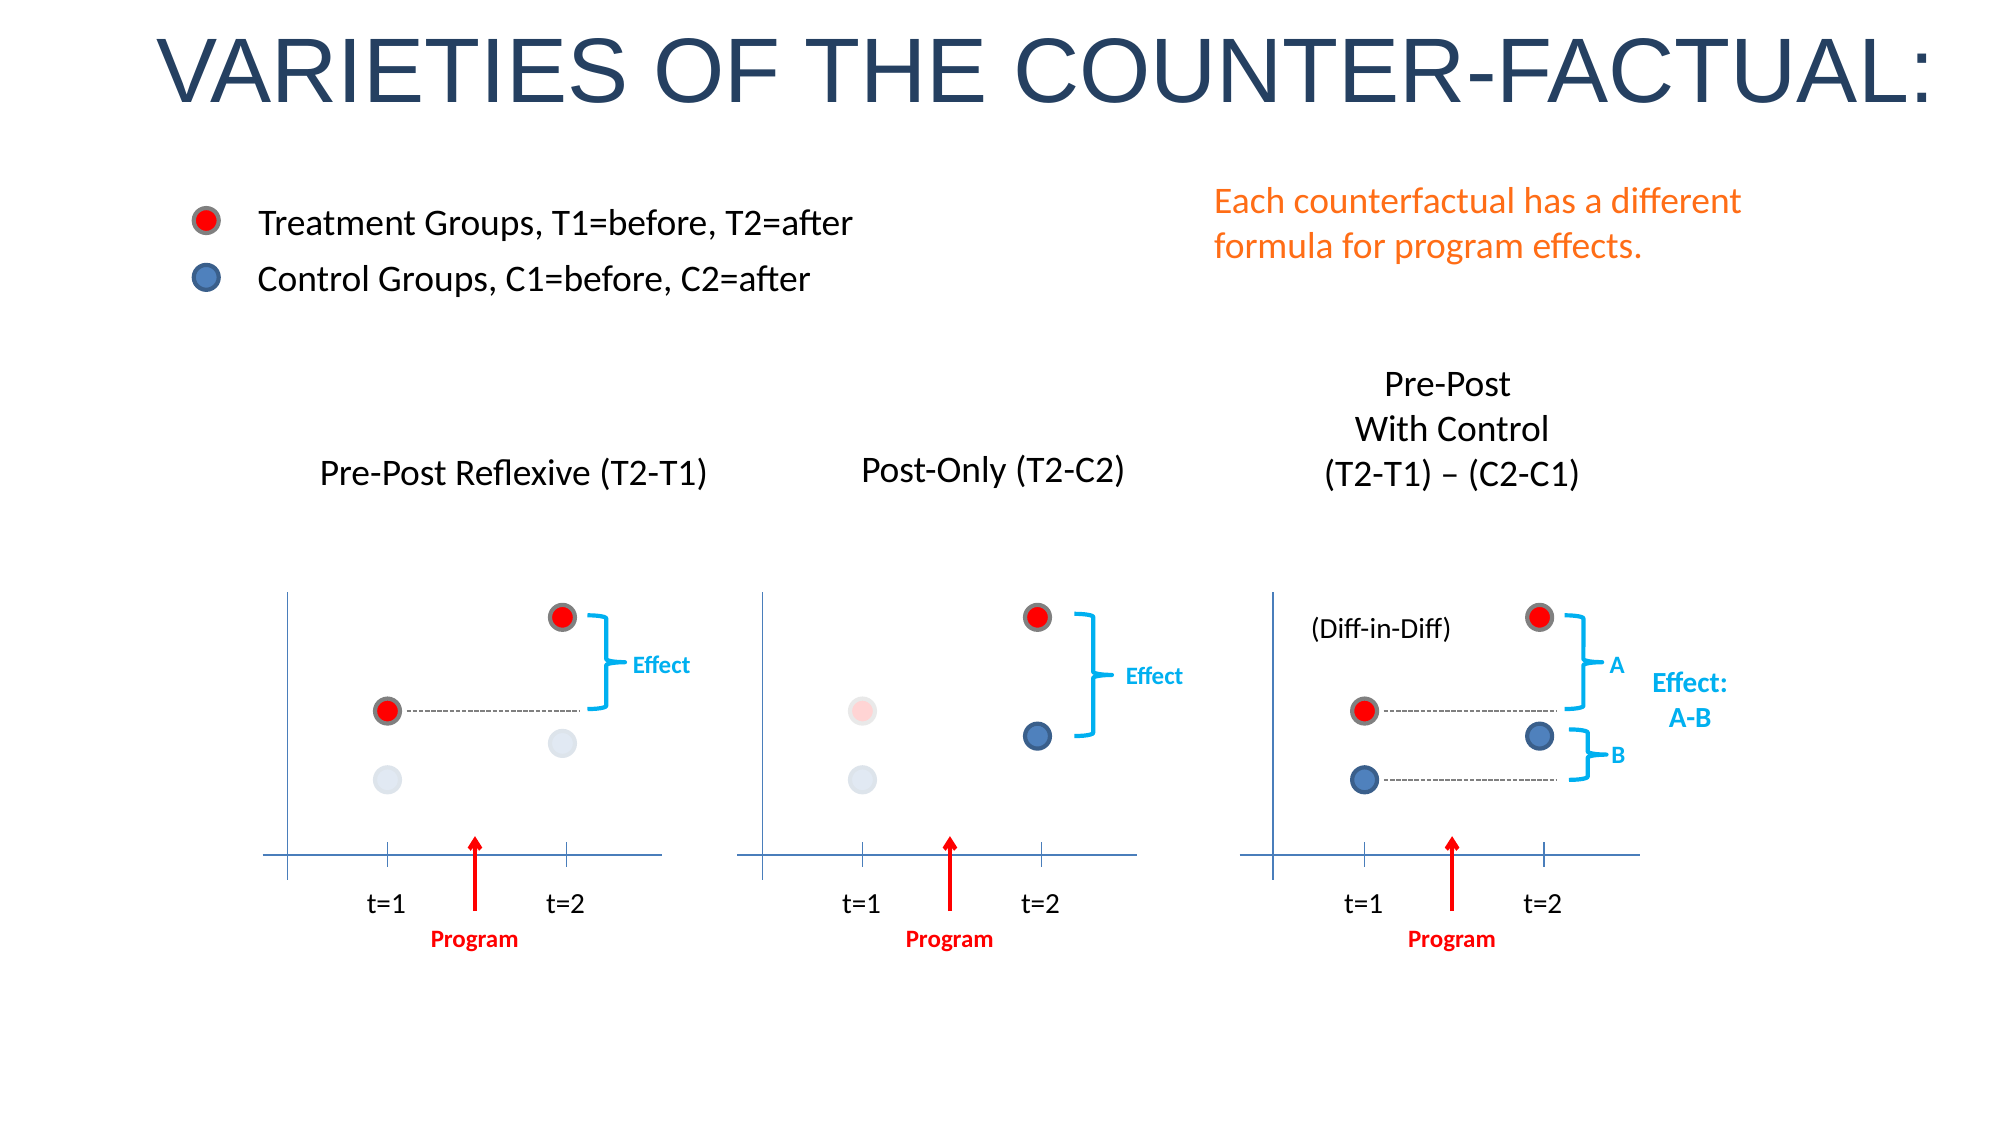

# Varieties of the Counter-Factual:
Each counterfactual has a different formula for program effects.
Treatment Groups, T1=before, T2=after

Control Groups, C1=before, C2=after

Pre-Post
With Control
(T2-T1) – (C2-C1)
Post-Only (T2-C2)
Pre-Post Reflexive (T2-T1)
(Diff-in-Diff)

Effect
A
Effect
Effect:
A-B

B

t=1
t=2
t=1
t=2
t=1
t=2
Program
Program
Program